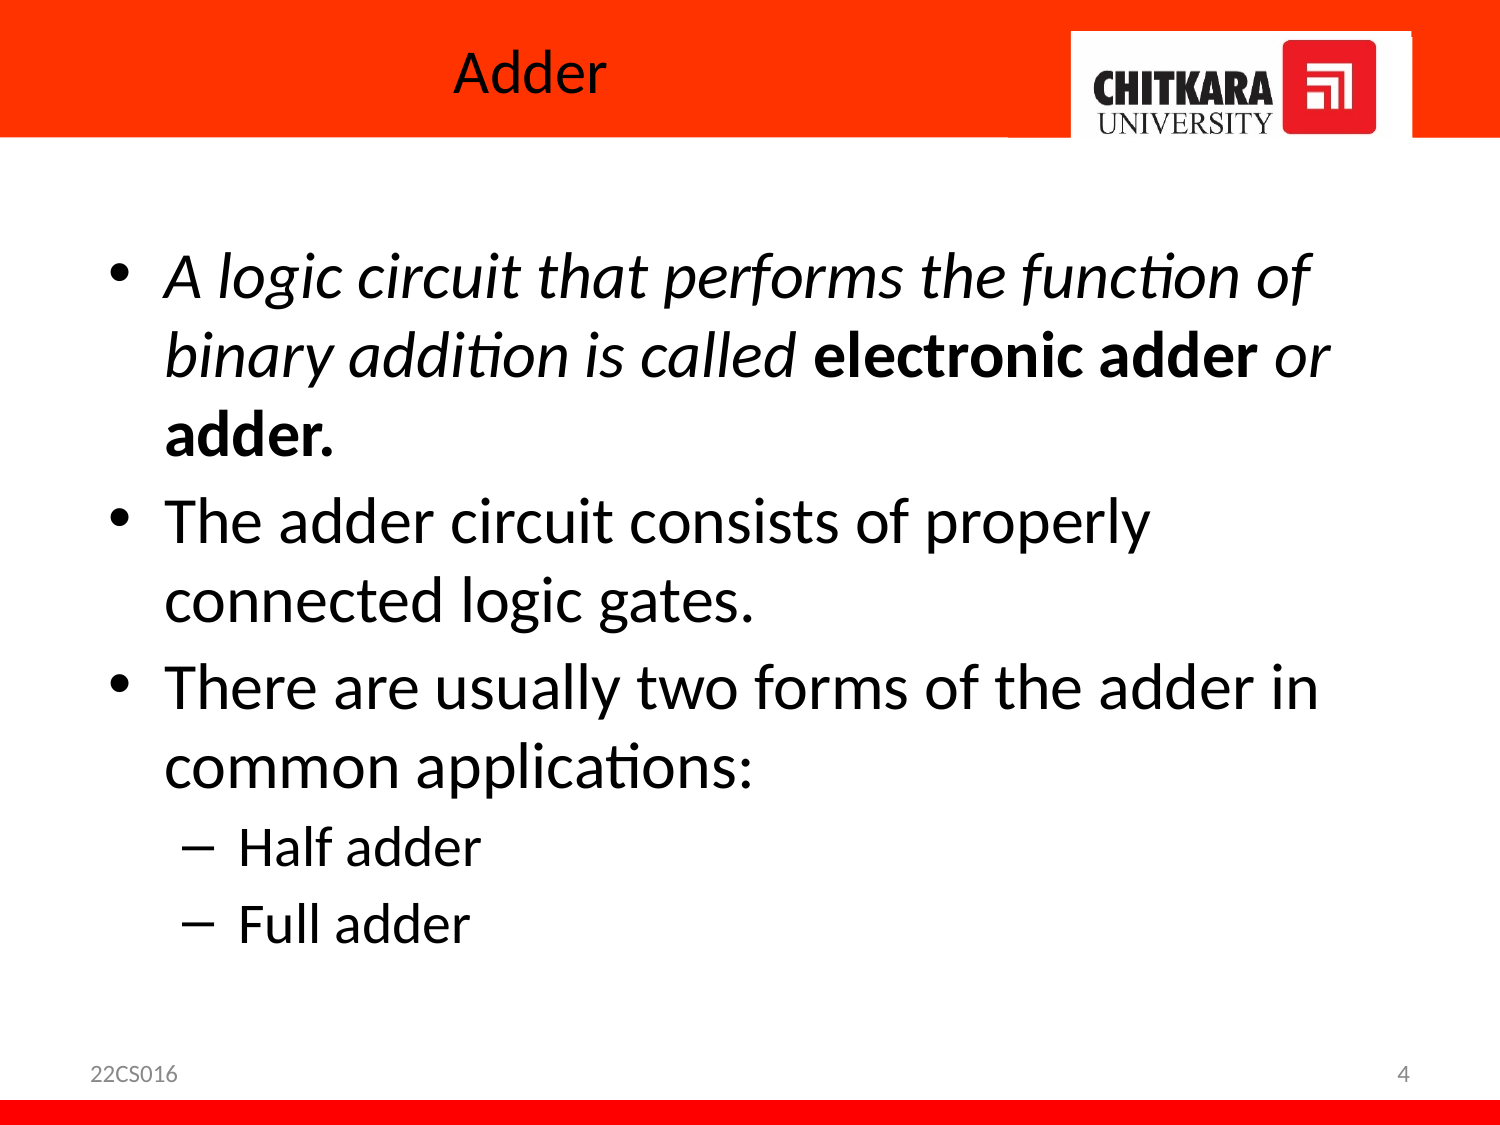

# Adder
A logic circuit that performs the function of binary addition is called electronic adder or adder.
The adder circuit consists of properly connected logic gates.
There are usually two forms of the adder in common applications:
Half adder
Full adder
22CS016
4